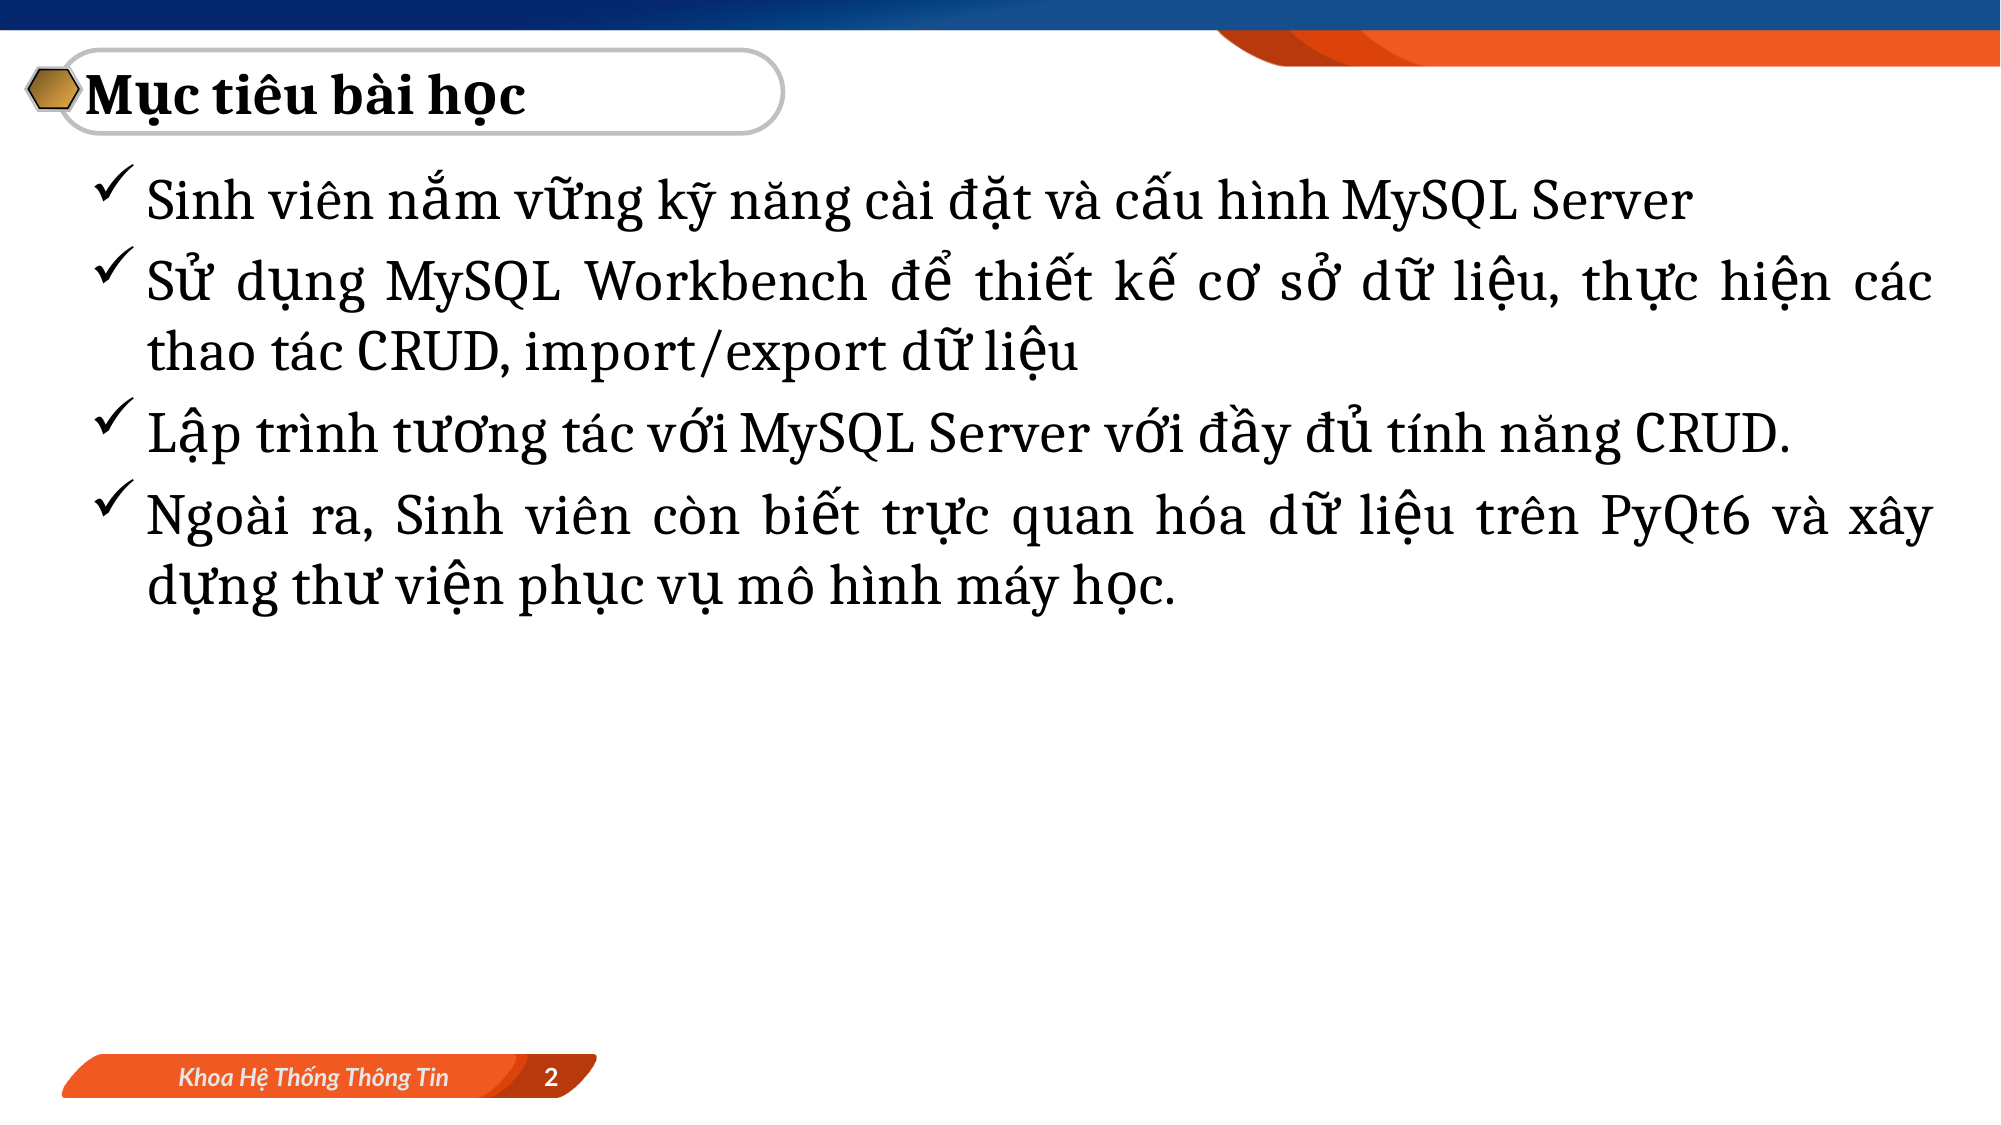

Mục tiêu bài học

Sinh viên nắm vững kỹ năng cài đặt và cấu hình MySQL Server
Sử dụng MySQL Workbench để thiết kế cơ sở dữ liệu, thực hiện các thao tác CRUD, import/export dữ liệu
Lập trình tương tác với MySQL Server với đầy đủ tính năng CRUD.
Ngoài ra, Sinh viên còn biết trực quan hóa dữ liệu trên PyQt6 và xây dựng thư viện phục vụ mô hình máy học.
2
Khoa Hệ Thống Thông Tin